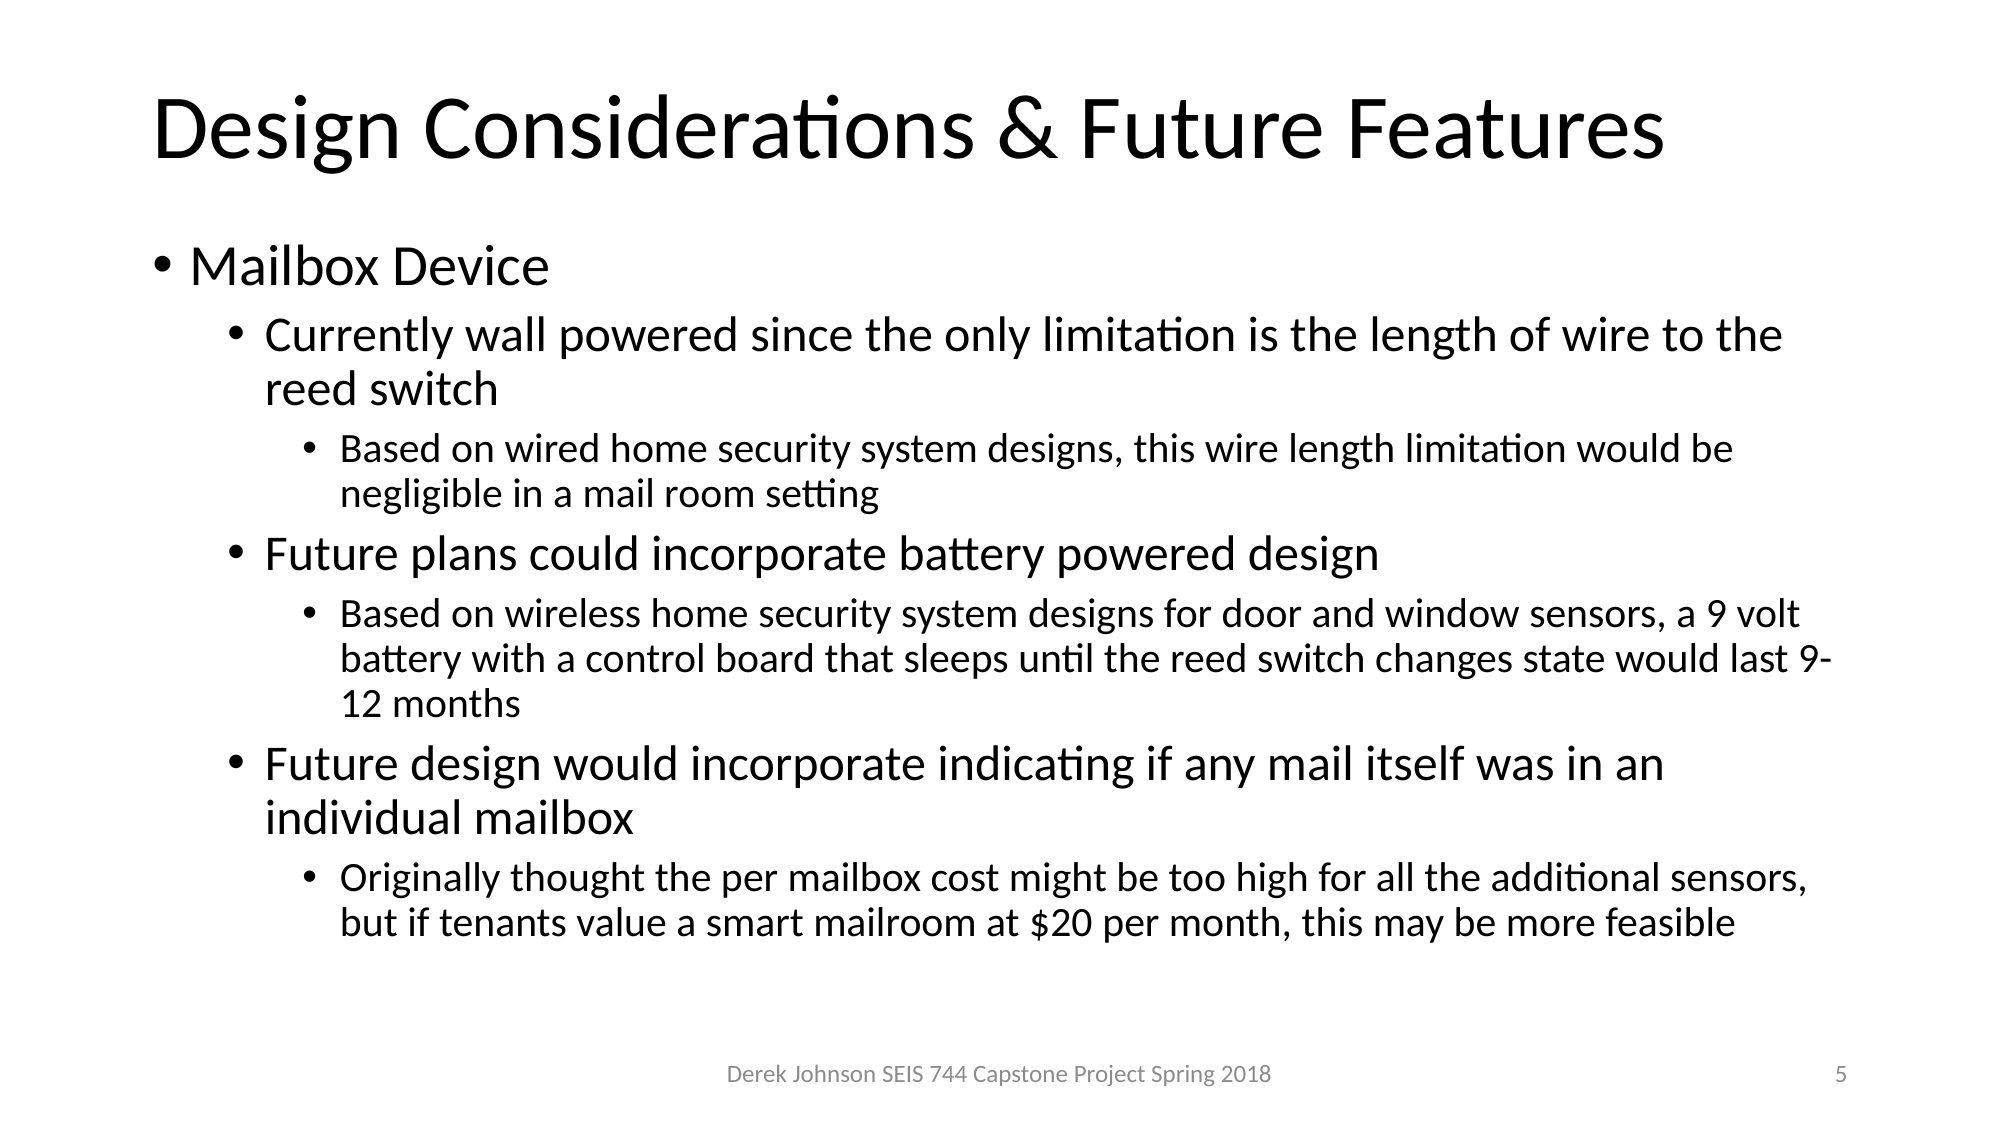

# Design Considerations & Future Features
Mailbox Device
Currently wall powered since the only limitation is the length of wire to the reed switch
Based on wired home security system designs, this wire length limitation would be negligible in a mail room setting
Future plans could incorporate battery powered design
Based on wireless home security system designs for door and window sensors, a 9 volt battery with a control board that sleeps until the reed switch changes state would last 9-12 months
Future design would incorporate indicating if any mail itself was in an individual mailbox
Originally thought the per mailbox cost might be too high for all the additional sensors, but if tenants value a smart mailroom at $20 per month, this may be more feasible

Derek Johnson SEIS 744 Capstone Project Spring 2018
5